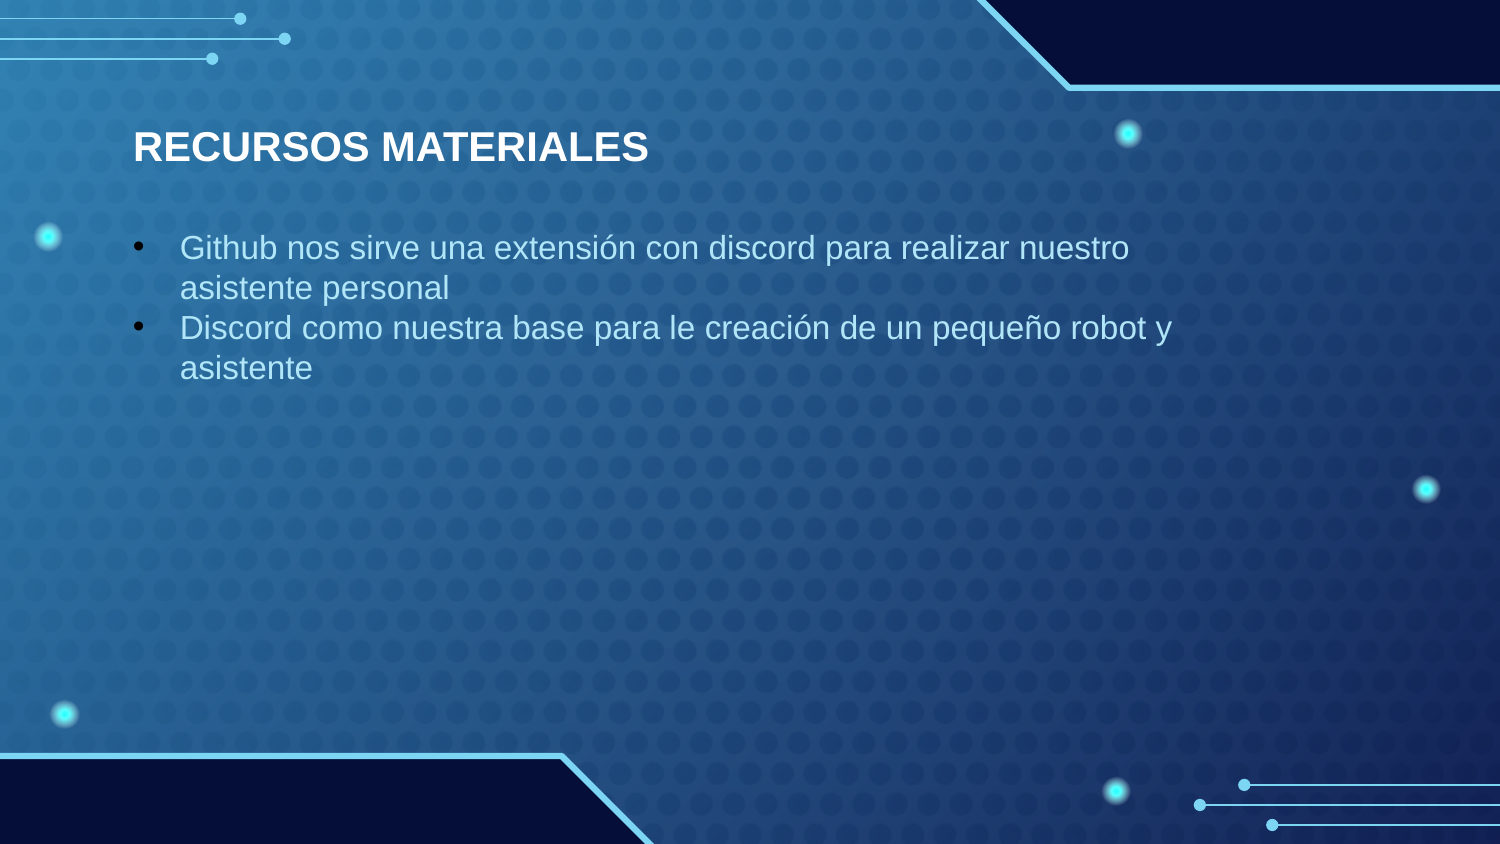

# RECURSOS MATERIALES
Github nos sirve una extensión con discord para realizar nuestro asistente personal
Discord como nuestra base para le creación de un pequeño robot y asistente